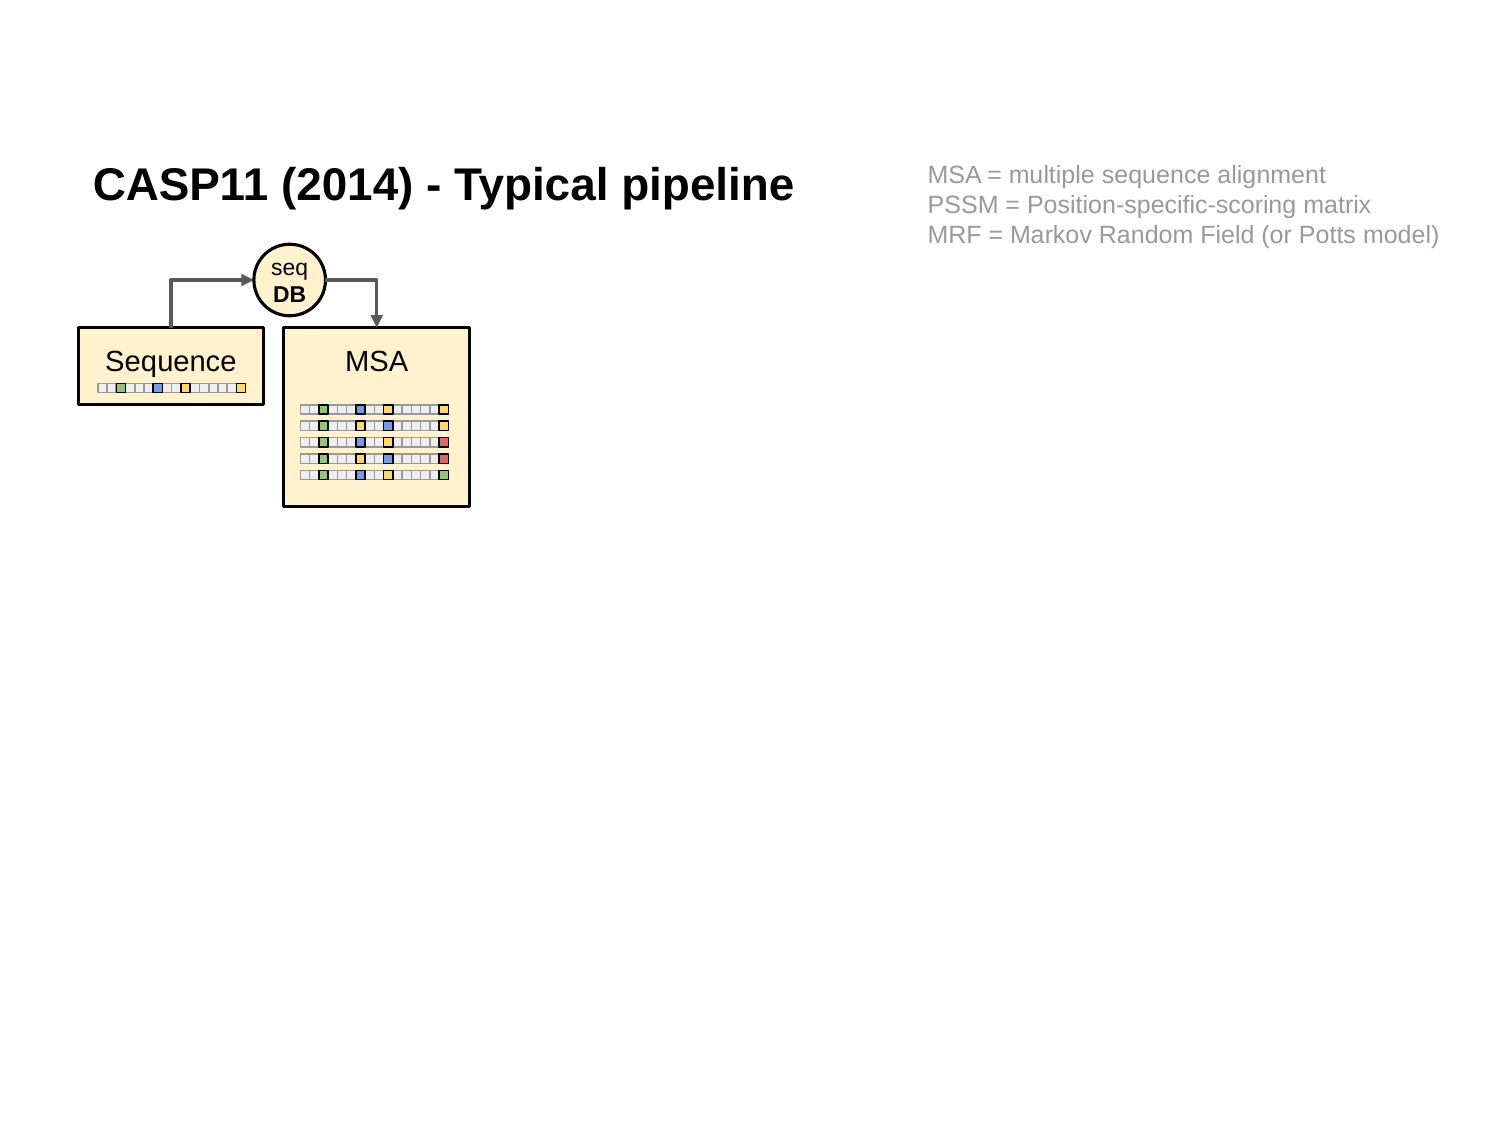

CASP11 (2014) - Typical pipeline
MSA = multiple sequence alignment
PSSM = Position-specific-scoring matrix
MRF = Markov Random Field (or Potts model)
seq
DB
Sequence
MSA